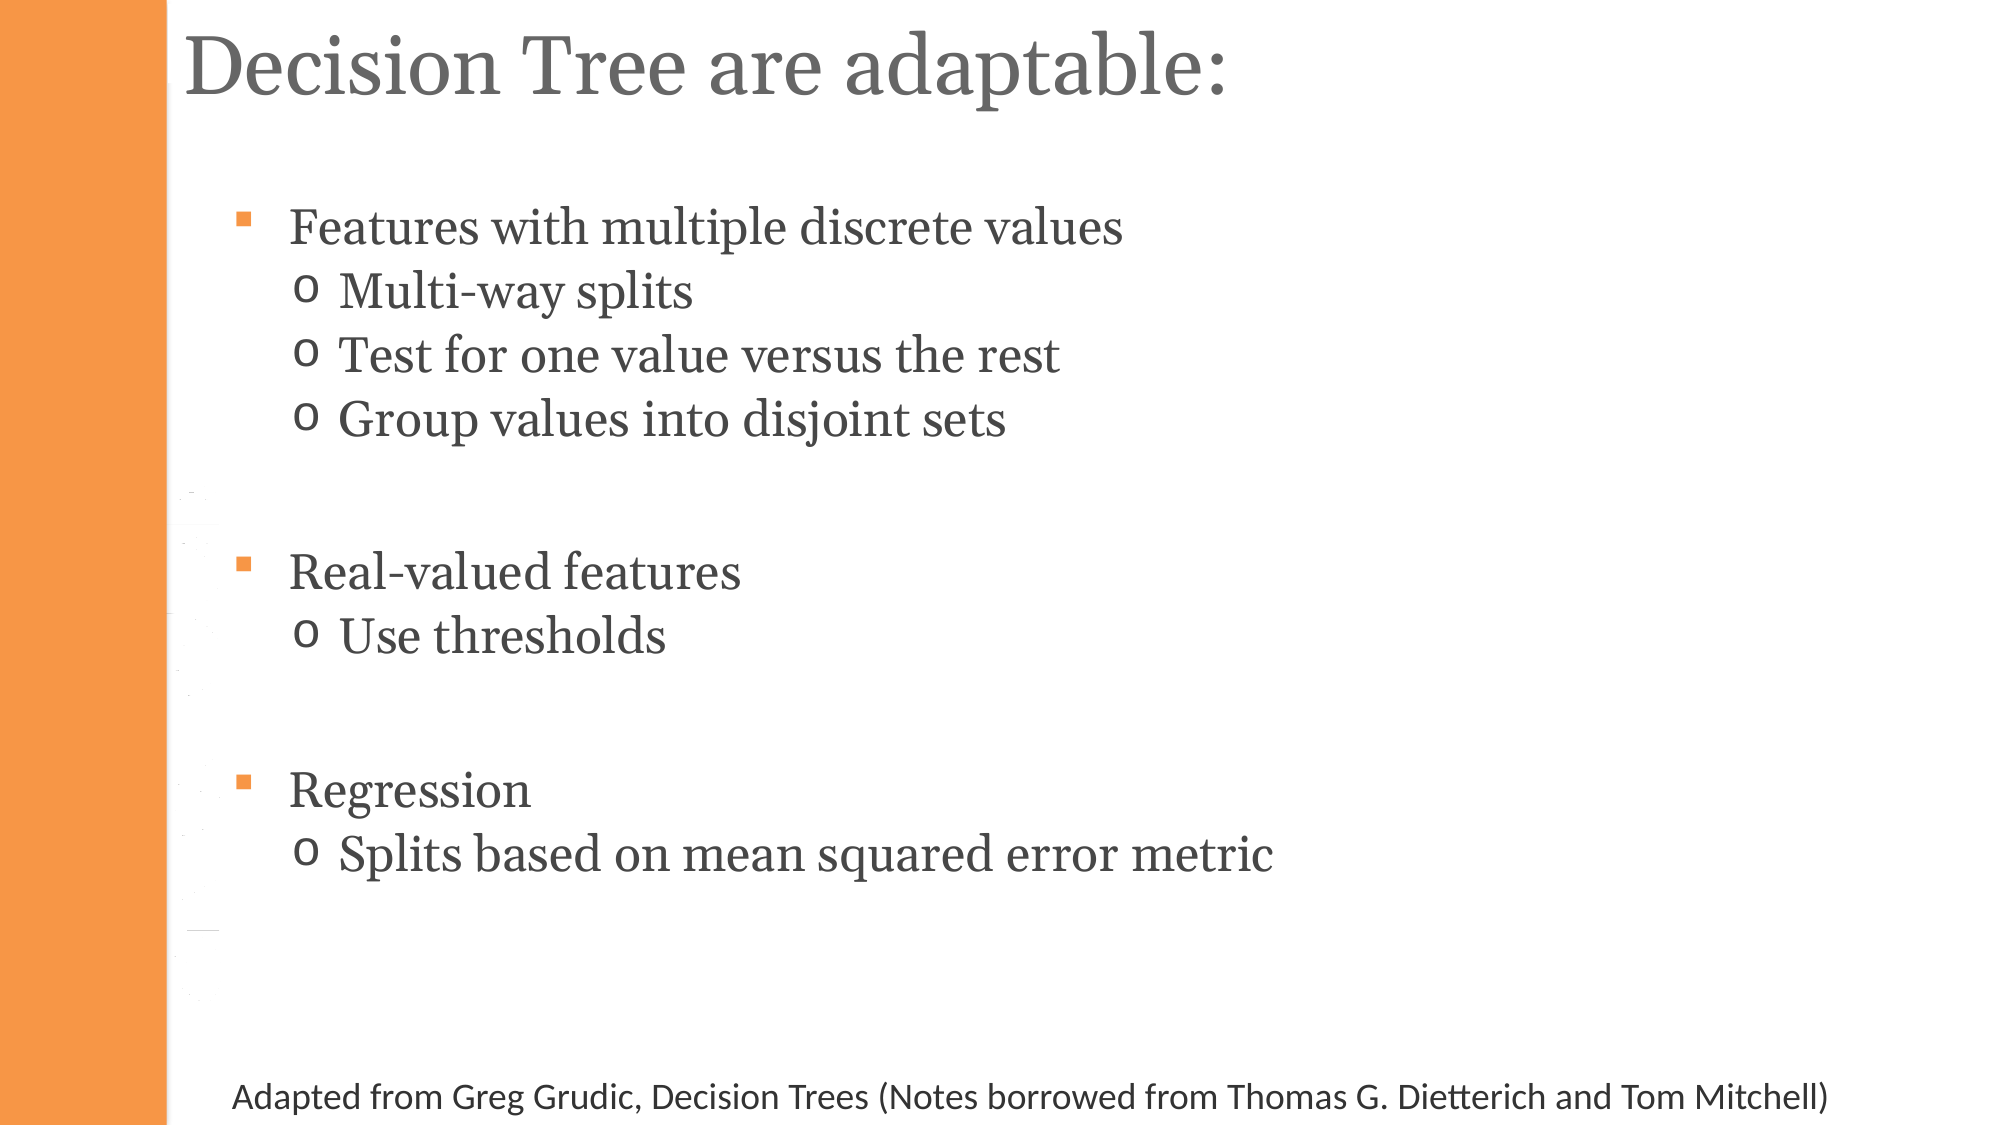

Decision Tree are adaptable:
Features with multiple discrete values
Multi-way splits
Test for one value versus the rest
Group values into disjoint sets

Real-valued features
Use thresholds

Regression
Splits based on mean squared error metric
Adapted from Greg Grudic, Decision Trees (Notes borrowed from Thomas G. Dietterich and Tom Mitchell)